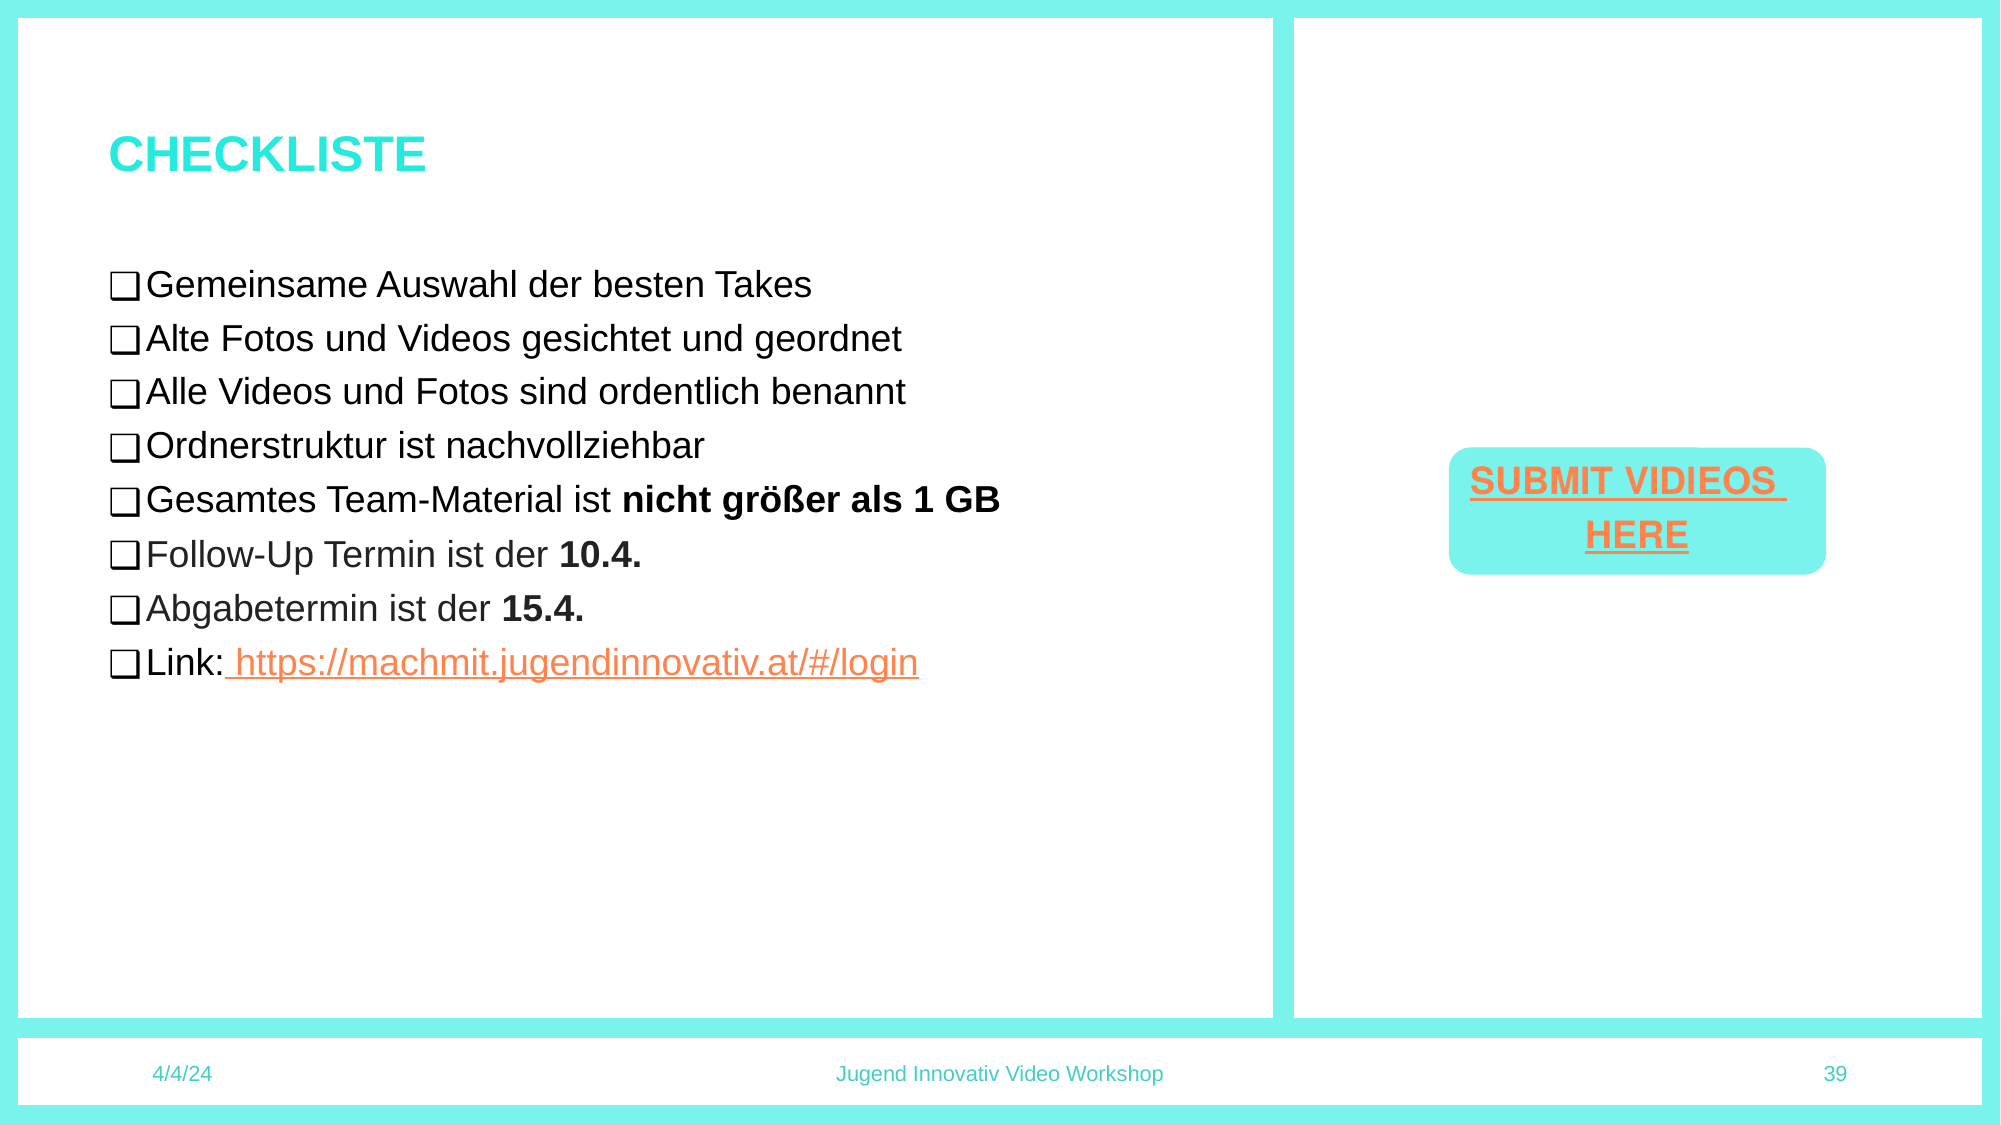

CHECKLISTE

Gemeinsame Auswahl der besten Takes
Alte Fotos und Videos gesichtet und geordnet
Alle Videos und Fotos sind ordentlich benannt
Ordnerstruktur ist nachvollziehbar
Gesamtes Team-Material ist nicht größer als 1 GB
Follow-Up Termin ist der 10.4.
Abgabetermin ist der 15.4.
Link: https://machmit.jugendinnovativ.at/#/login

SUBMIT VIDlEOS
HERE
4/4/24
Jugend Innovativ Video Workshop
39